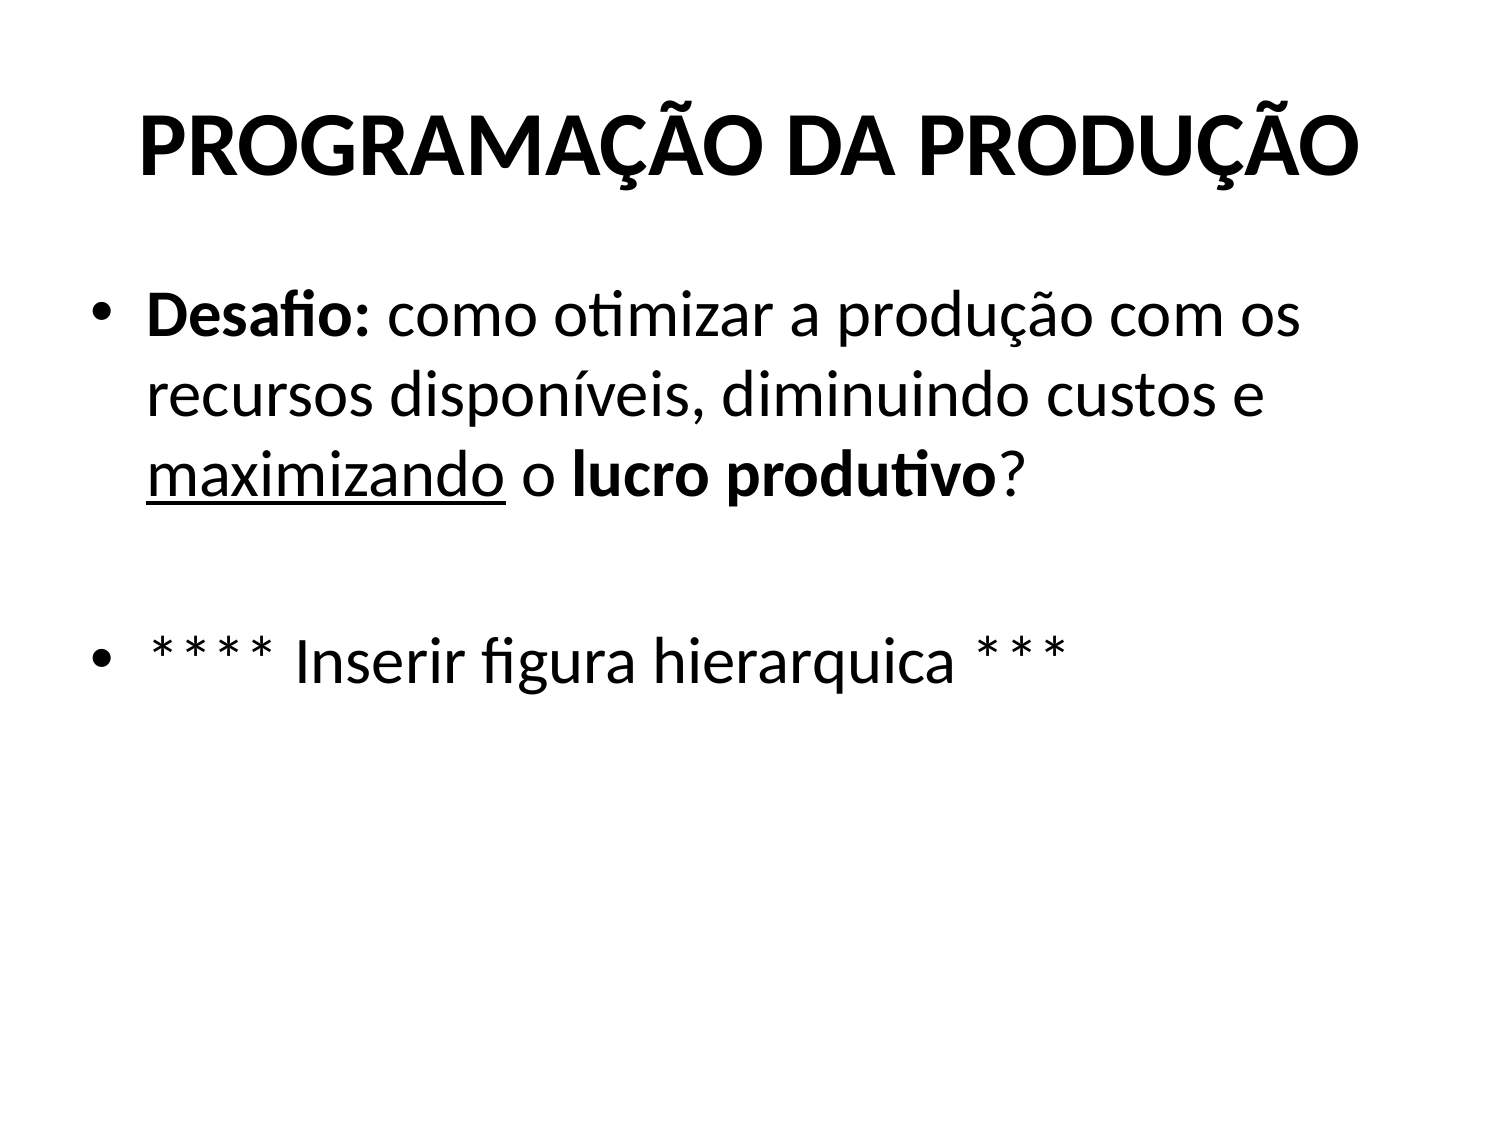

# PROGRAMAÇÃO DA PRODUÇÃO
Desafio: como otimizar a produção com os recursos disponíveis, diminuindo custos e maximizando o lucro produtivo?

**** Inserir figura hierarquica ***